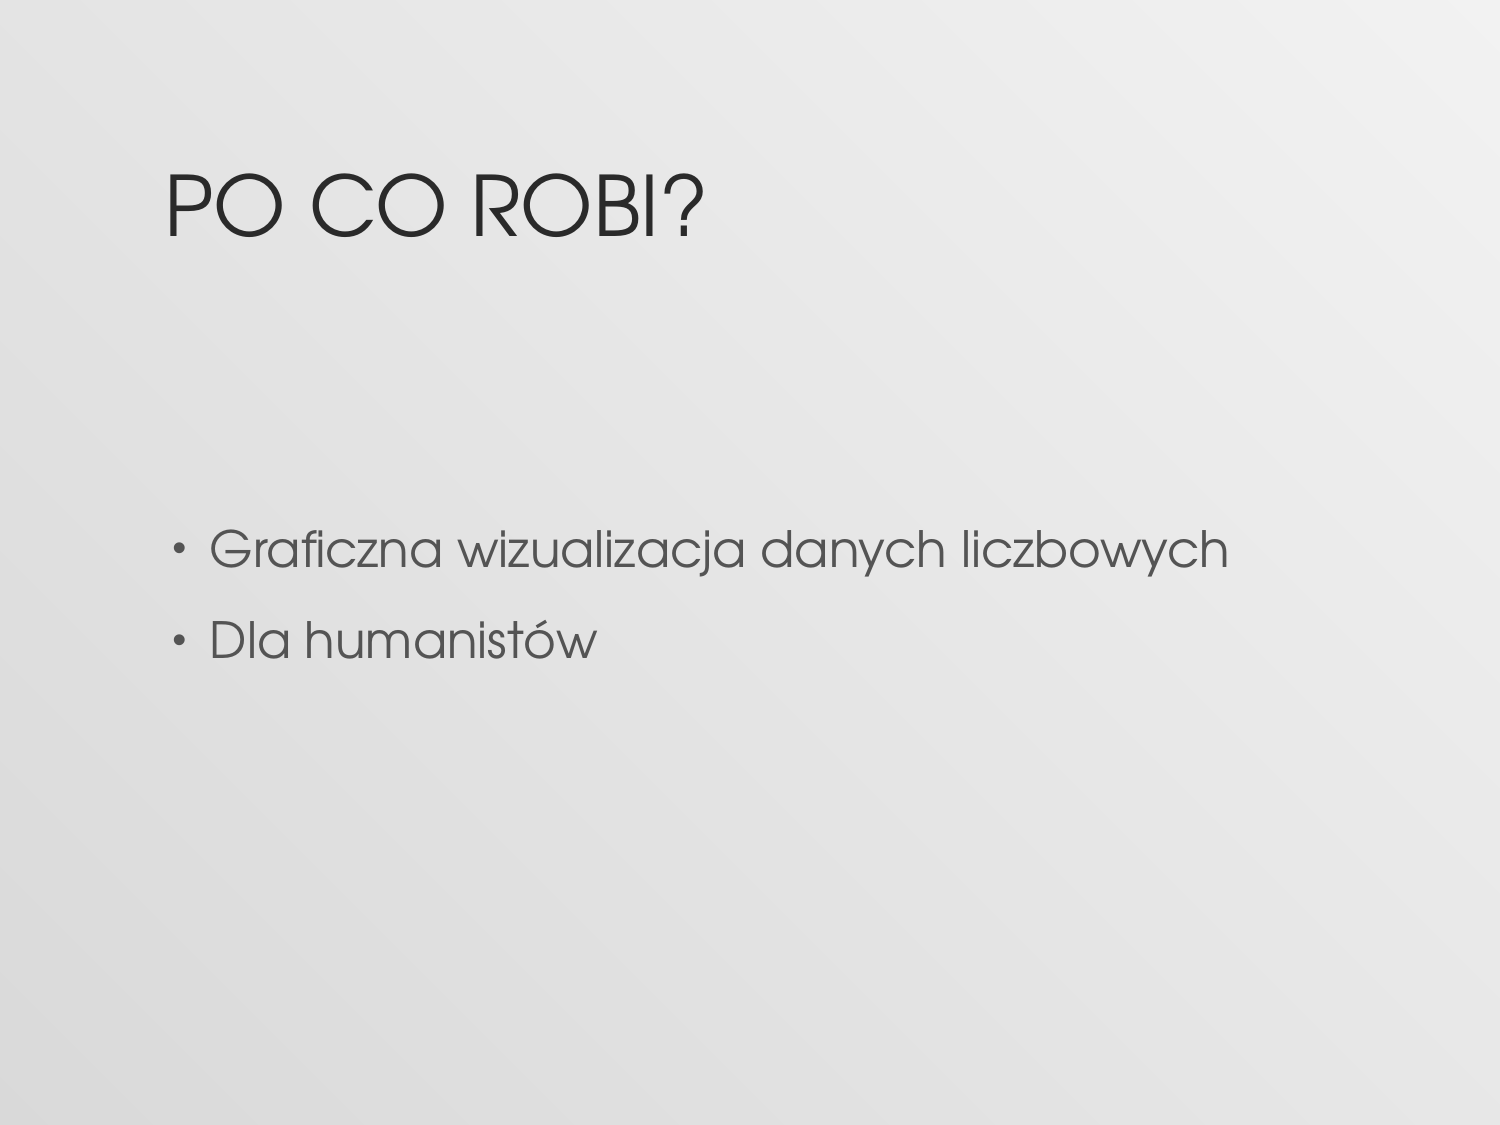

# Po co robi?
Graficzna wizualizacja danych liczbowych
Dla humanistów